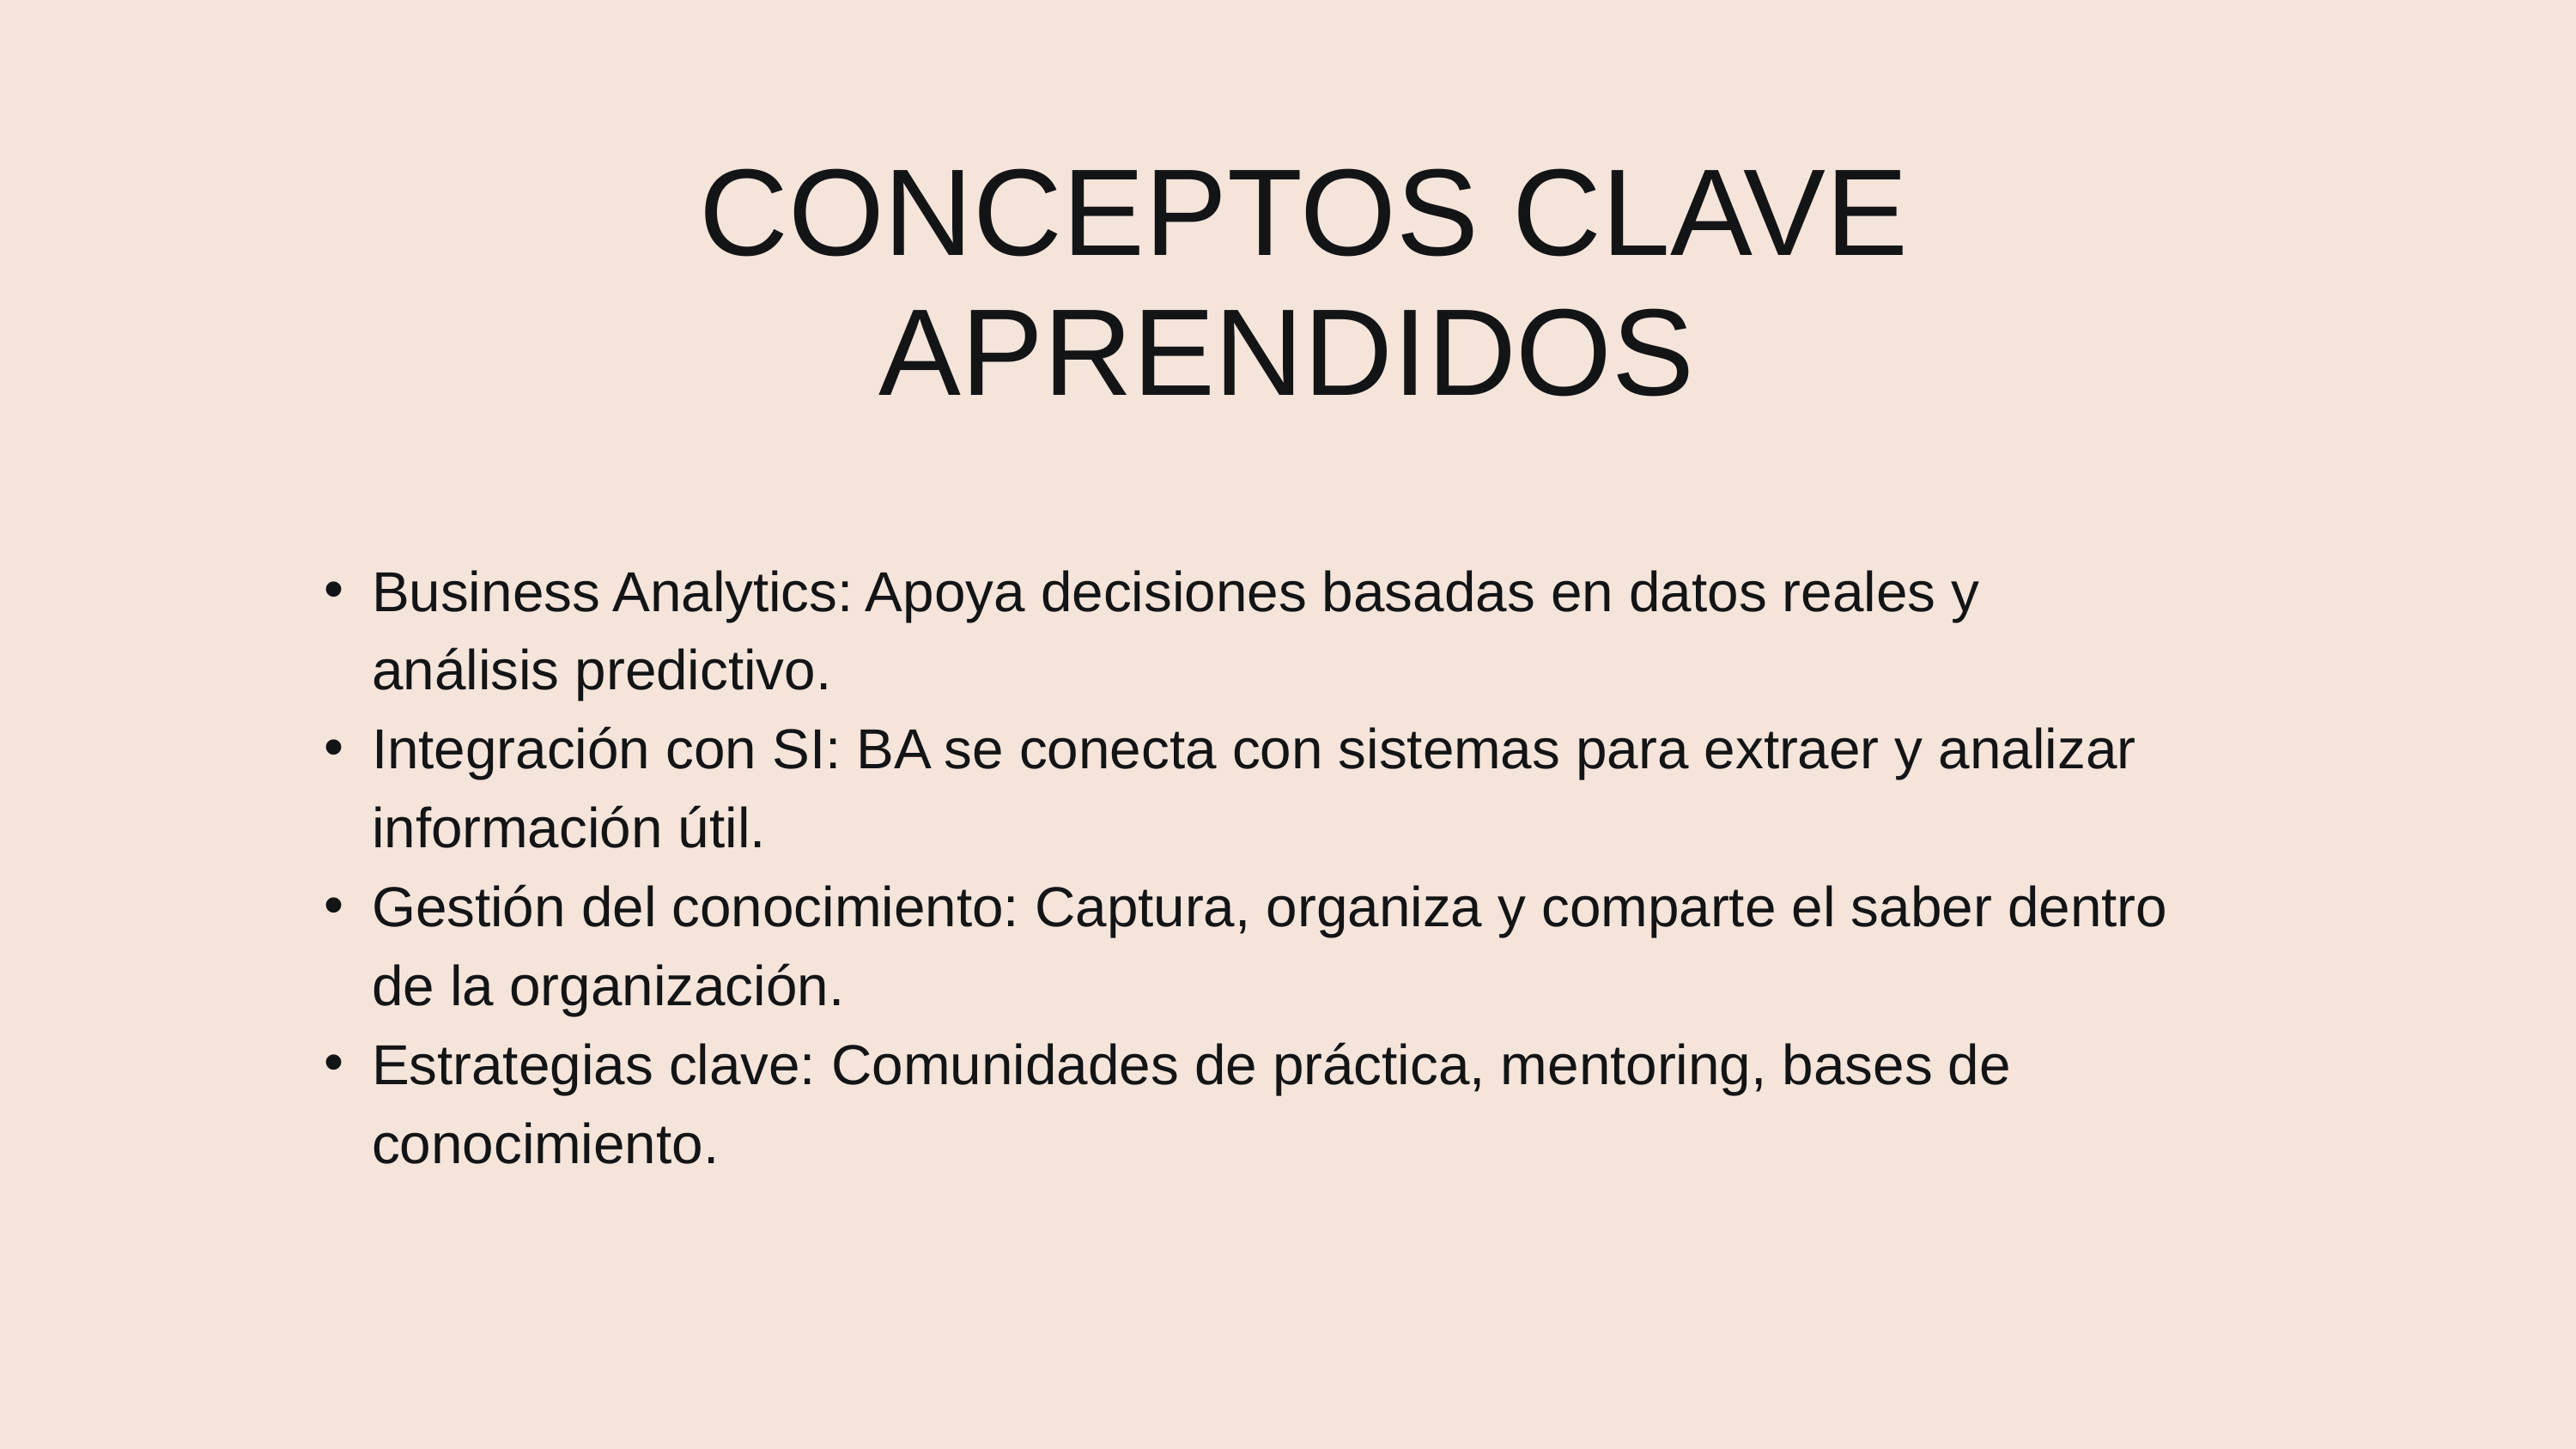

CONCEPTOS CLAVE APRENDIDOS
Business Analytics: Apoya decisiones basadas en datos reales y análisis predictivo.
Integración con SI: BA se conecta con sistemas para extraer y analizar información útil.
Gestión del conocimiento: Captura, organiza y comparte el saber dentro de la organización.
Estrategias clave: Comunidades de práctica, mentoring, bases de conocimiento.